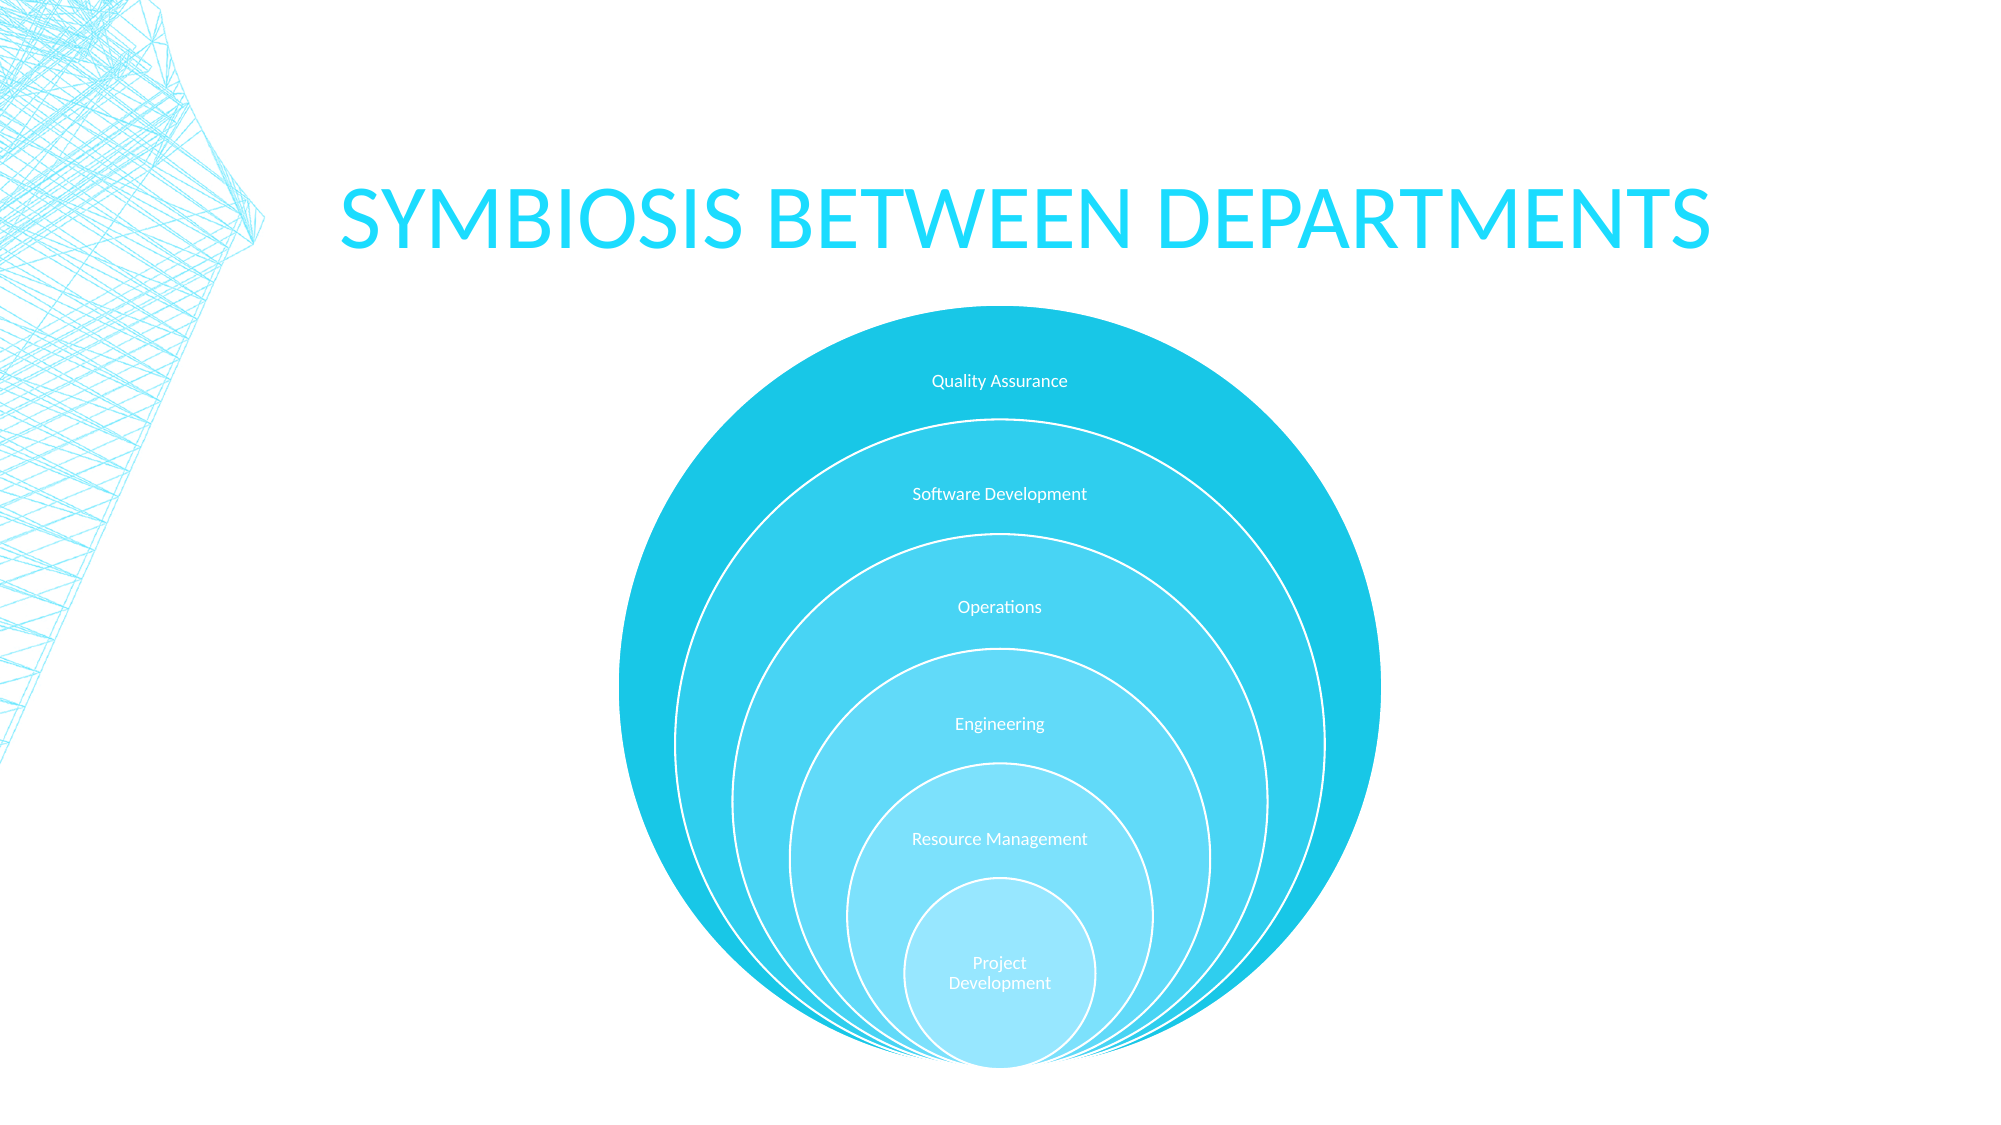

# Symbiosis Between Departments
Quality Assurance
Software Development
Operations
Engineering
Resource Management
Project Development